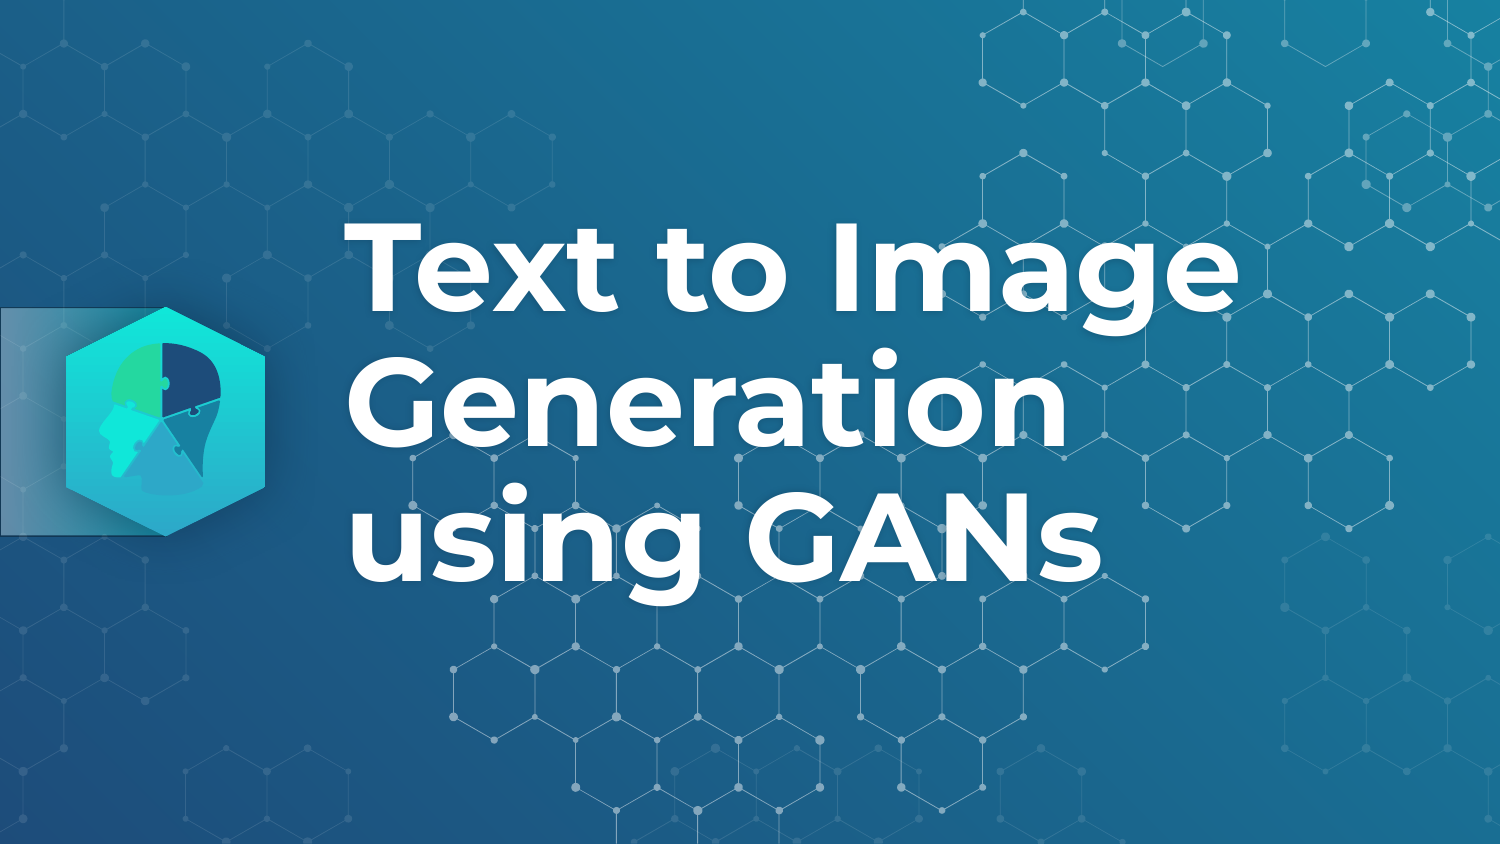

# Text to Image Generation using GANs